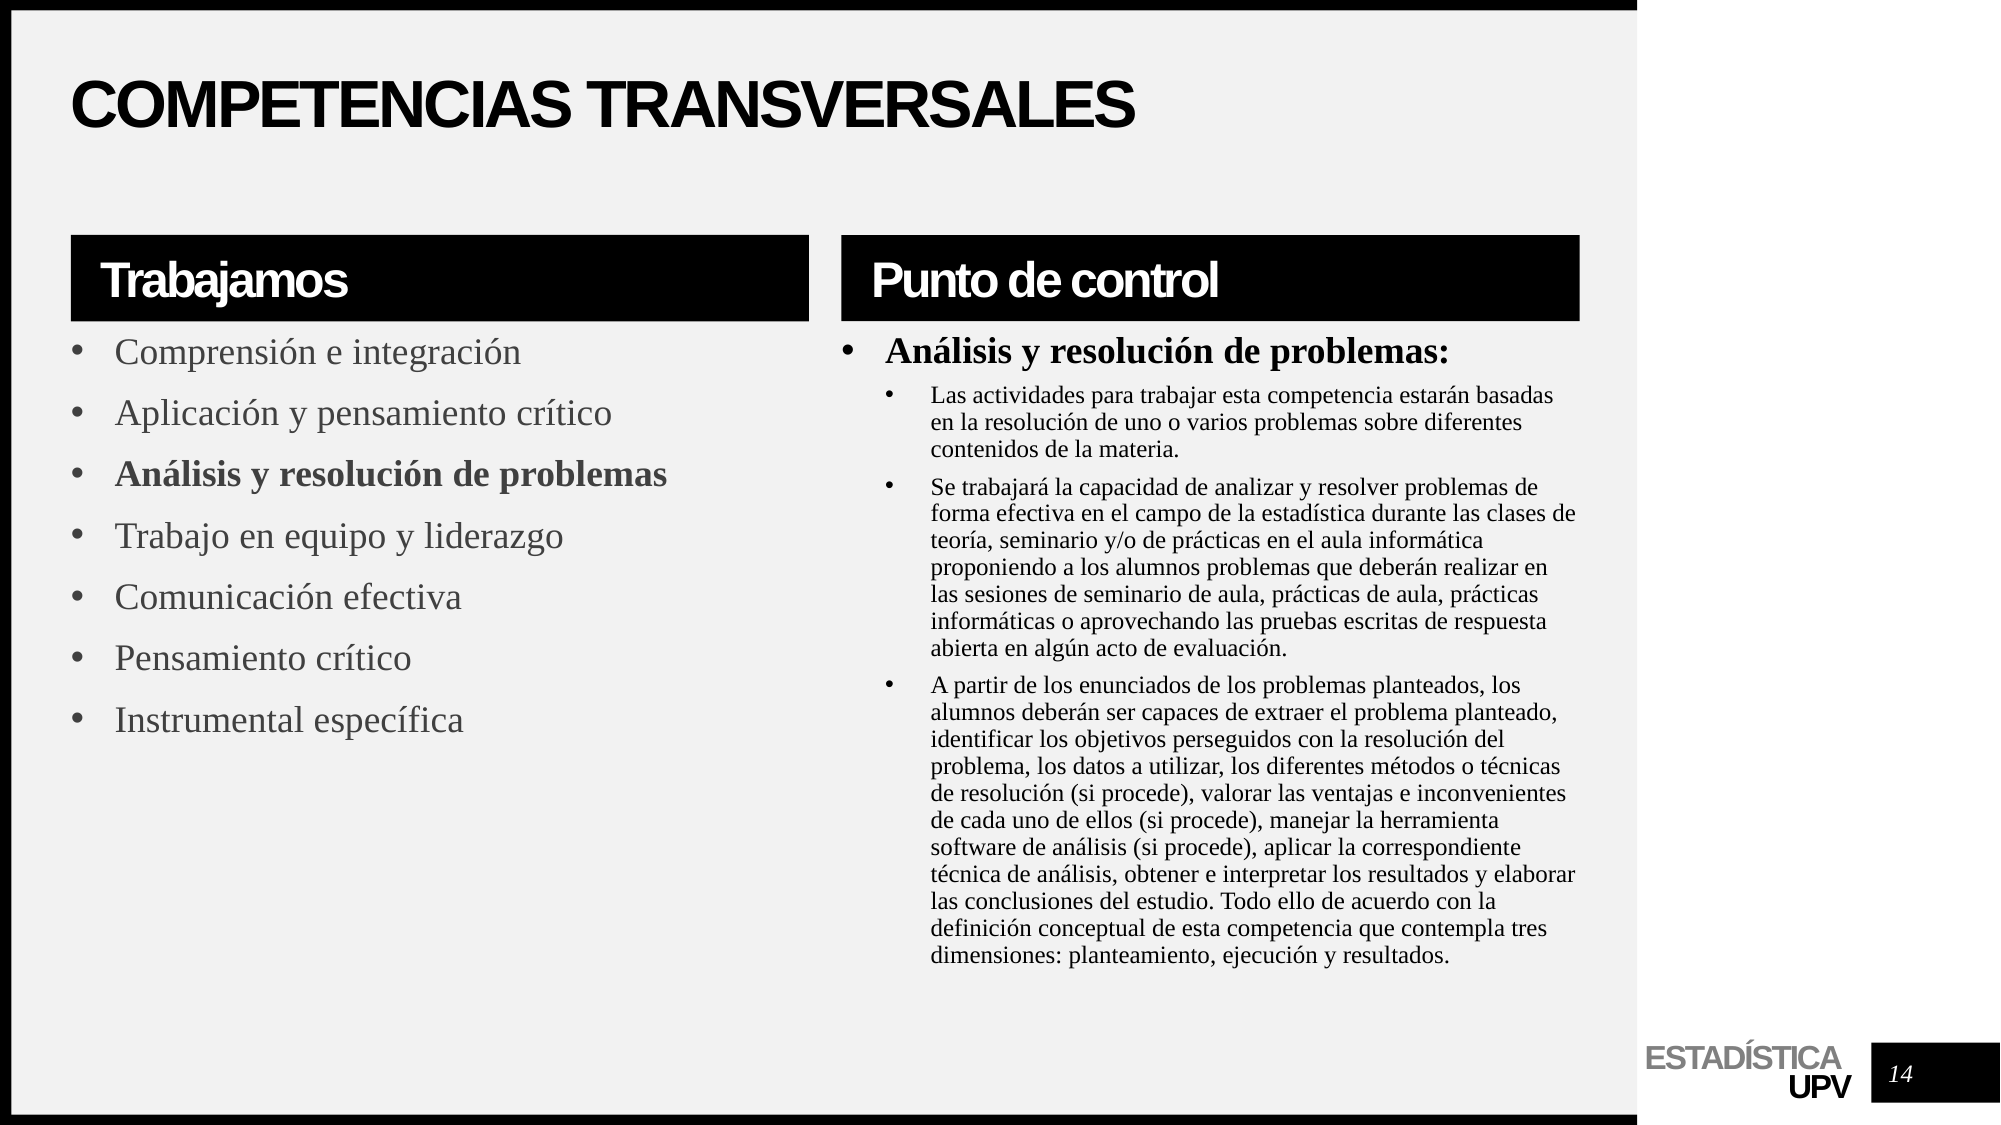

# Competencias transversales

Trabajamos
Punto de control
Análisis y resolución de problemas:
Las actividades para trabajar esta competencia estarán basadas en la resolución de uno o varios problemas sobre diferentes contenidos de la materia.
Se trabajará la capacidad de analizar y resolver problemas de forma efectiva en el campo de la estadística durante las clases de teoría, seminario y/o de prácticas en el aula informática proponiendo a los alumnos problemas que deberán realizar en las sesiones de seminario de aula, prácticas de aula, prácticas informáticas o aprovechando las pruebas escritas de respuesta abierta en algún acto de evaluación.
A partir de los enunciados de los problemas planteados, los alumnos deberán ser capaces de extraer el problema planteado, identificar los objetivos perseguidos con la resolución del problema, los datos a utilizar, los diferentes métodos o técnicas de resolución (si procede), valorar las ventajas e inconvenientes de cada uno de ellos (si procede), manejar la herramienta software de análisis (si procede), aplicar la correspondiente técnica de análisis, obtener e interpretar los resultados y elaborar las conclusiones del estudio. Todo ello de acuerdo con la definición conceptual de esta competencia que contempla tres dimensiones: planteamiento, ejecución y resultados.

Comprensión e integración
Aplicación y pensamiento crítico
Análisis y resolución de problemas
Trabajo en equipo y liderazgo
Comunicación efectiva
Pensamiento crítico
Instrumental específica
14